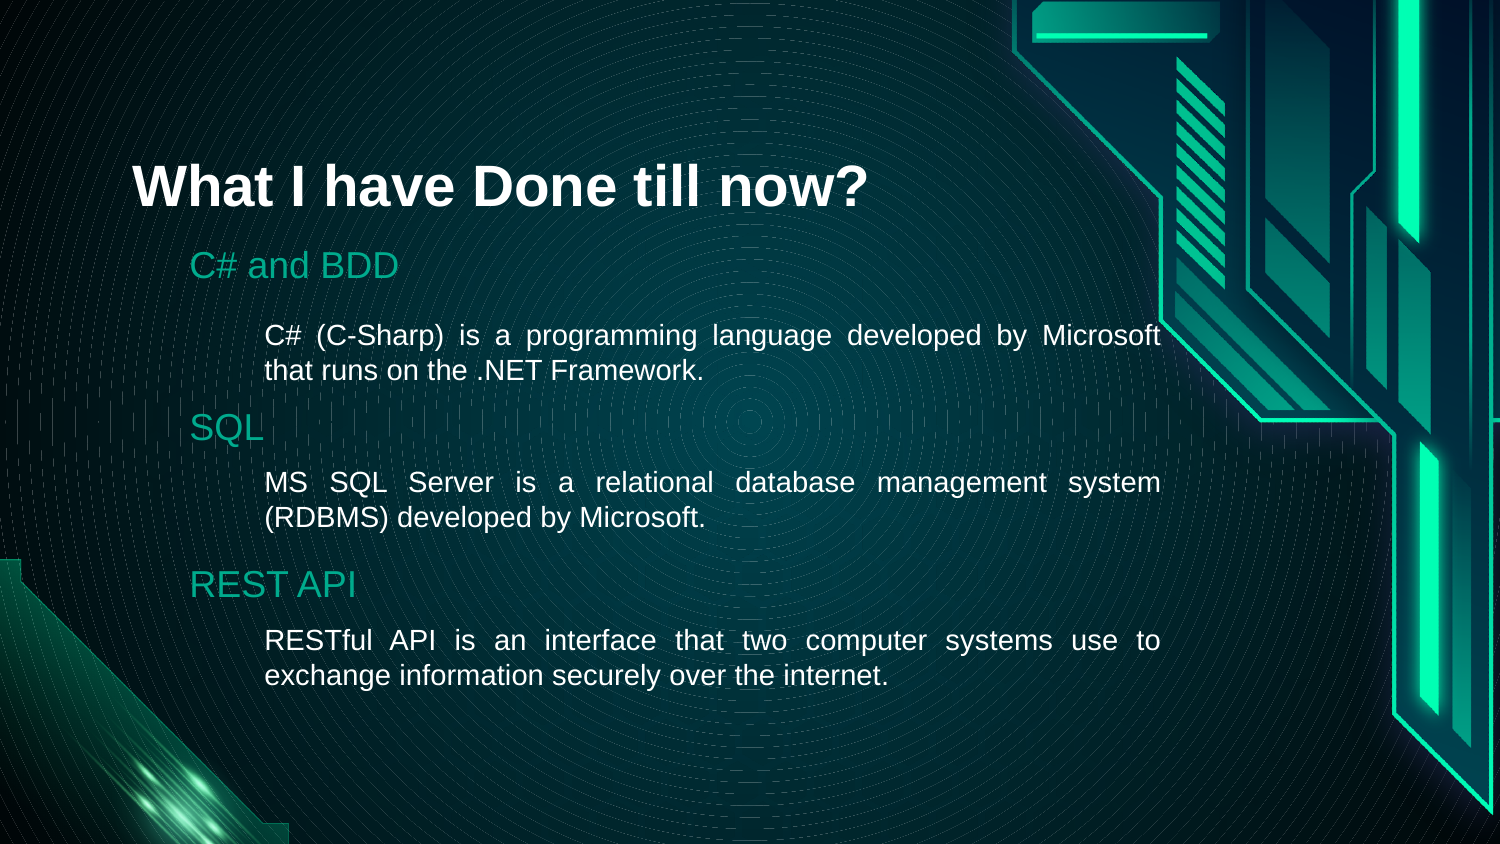

# What I have Done till now?
C# and BDD
C# (C-Sharp) is a programming language developed by Microsoft that runs on the .NET Framework.
SQL
MS SQL Server is a relational database management system (RDBMS) developed by Microsoft.
REST API
RESTful API is an interface that two computer systems use to exchange information securely over the internet.